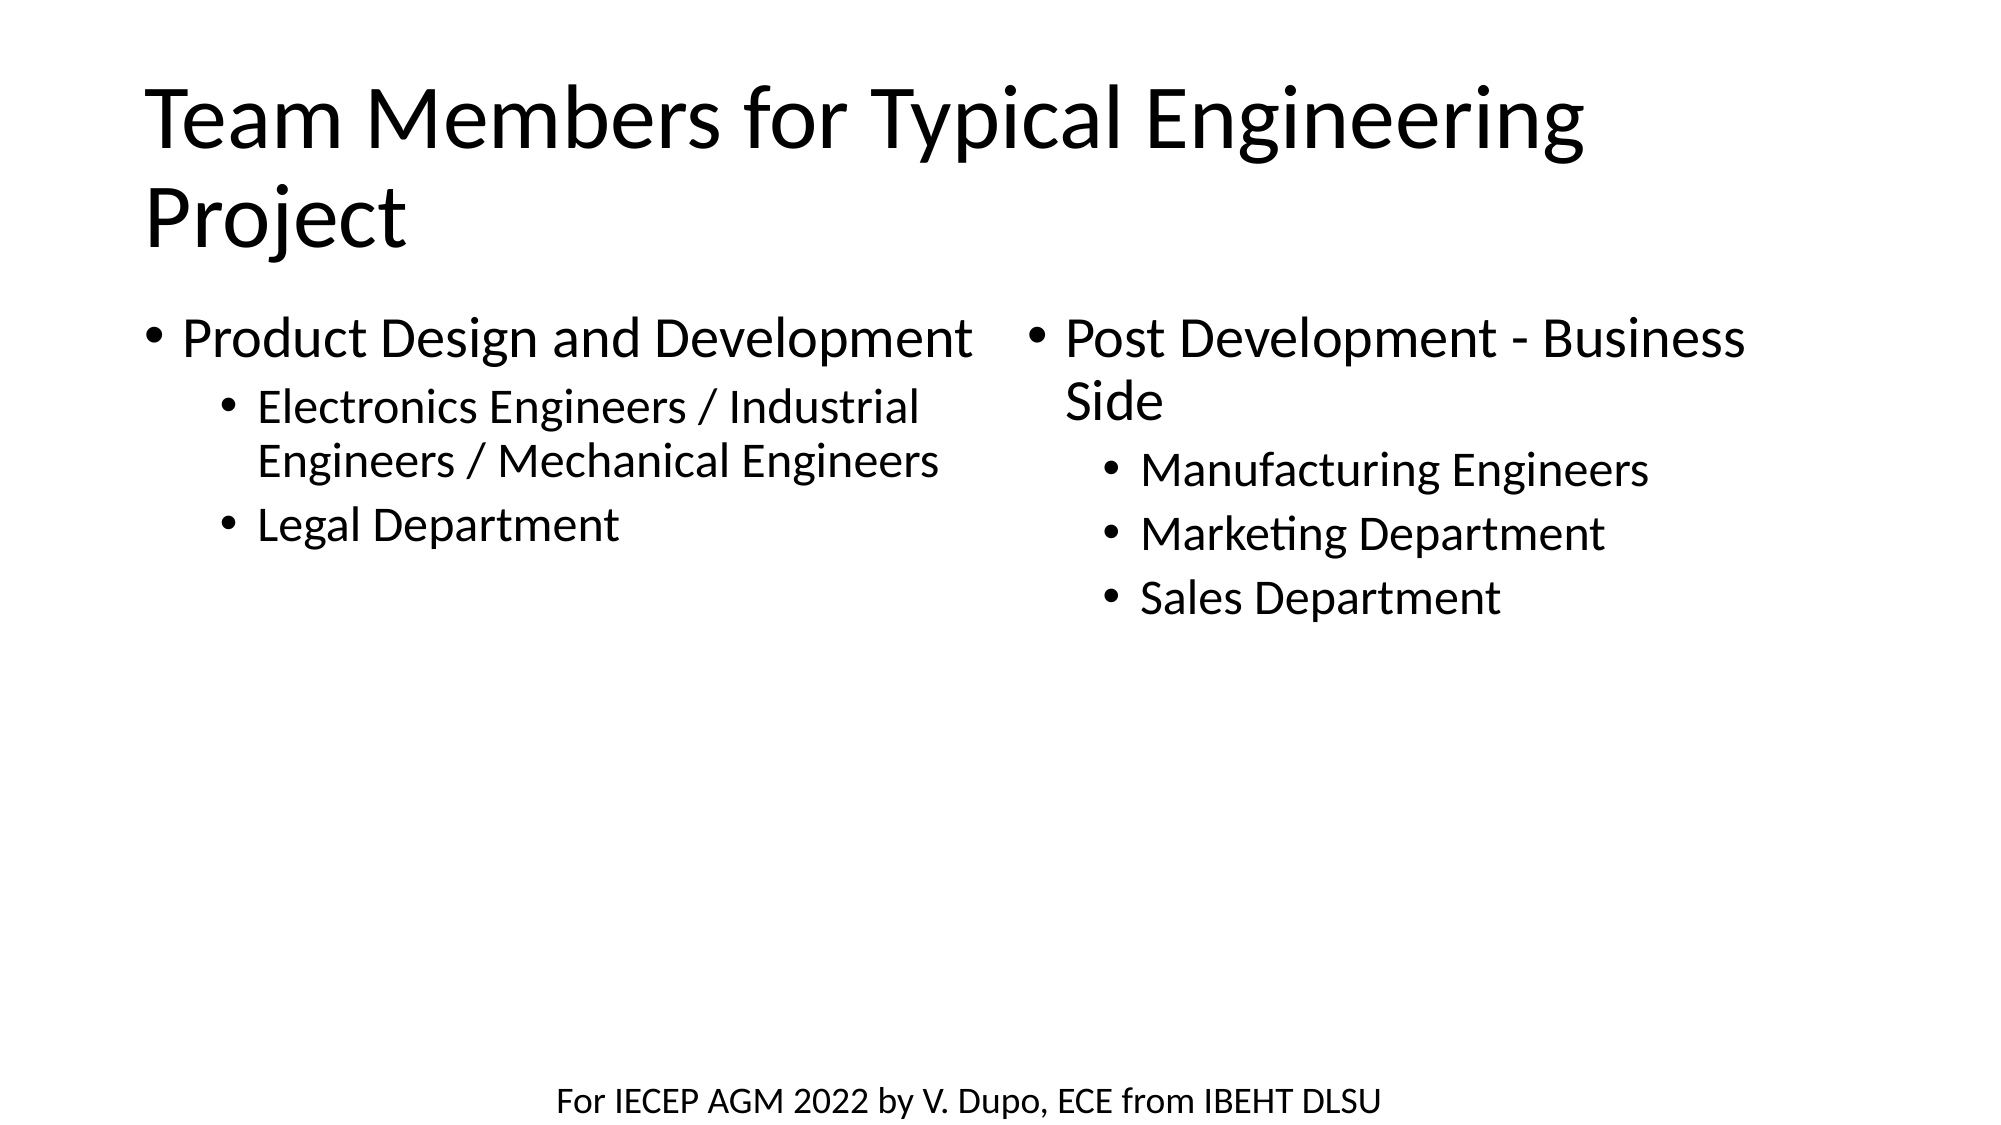

# Team Members for Typical Engineering Project
Product Design and Development
Electronics Engineers / Industrial Engineers / Mechanical Engineers
Legal Department
Post Development - Business Side
Manufacturing Engineers
Marketing Department
Sales Department
For IECEP AGM 2022 by V. Dupo, ECE from IBEHT DLSU